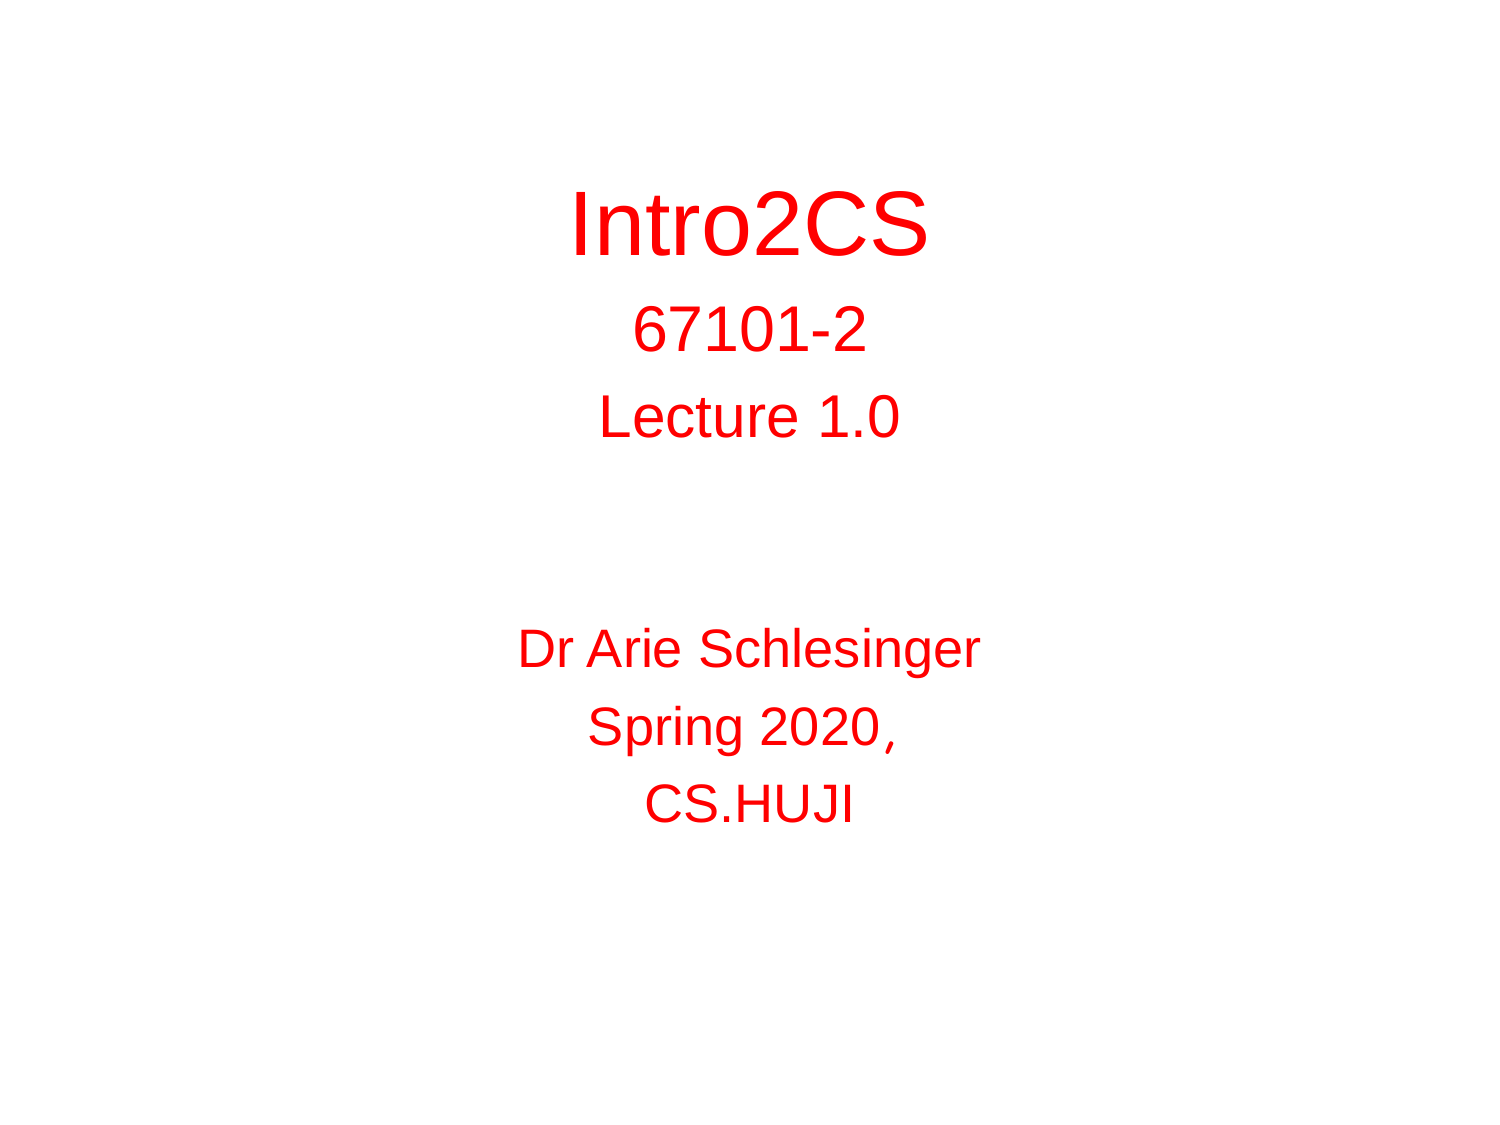

# Intro2CS
67101-2
Lecture 1.0
Dr Arie Schlesinger
Spring 2020,
CS.HUJI

1